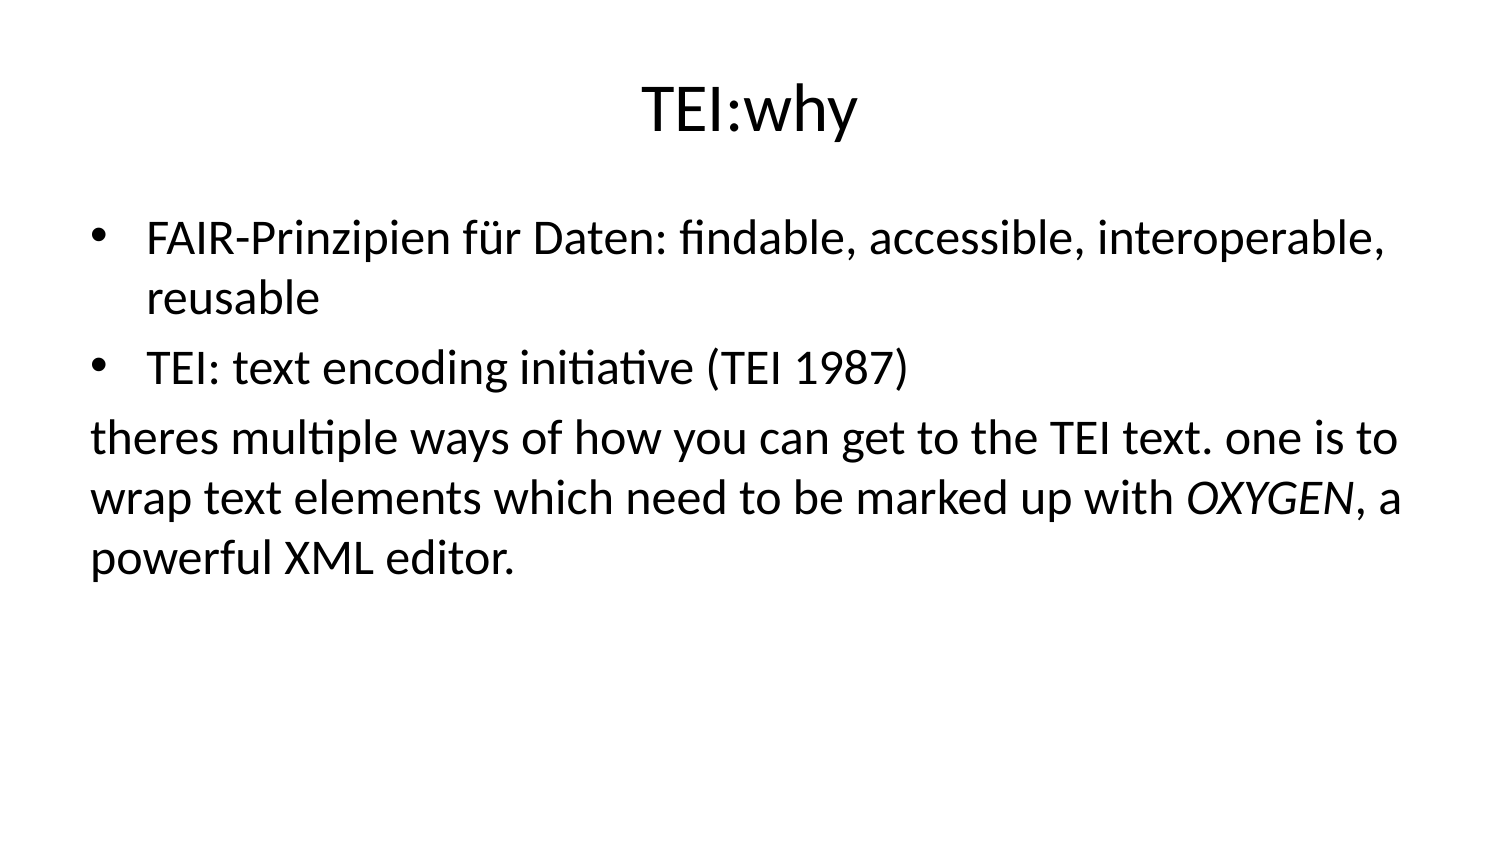

# TEI:why
FAIR-Prinzipien für Daten: findable, accessible, interoperable, reusable
TEI: text encoding initiative (TEI 1987)
theres multiple ways of how you can get to the TEI text. one is to wrap text elements which need to be marked up with OXYGEN, a powerful XML editor.